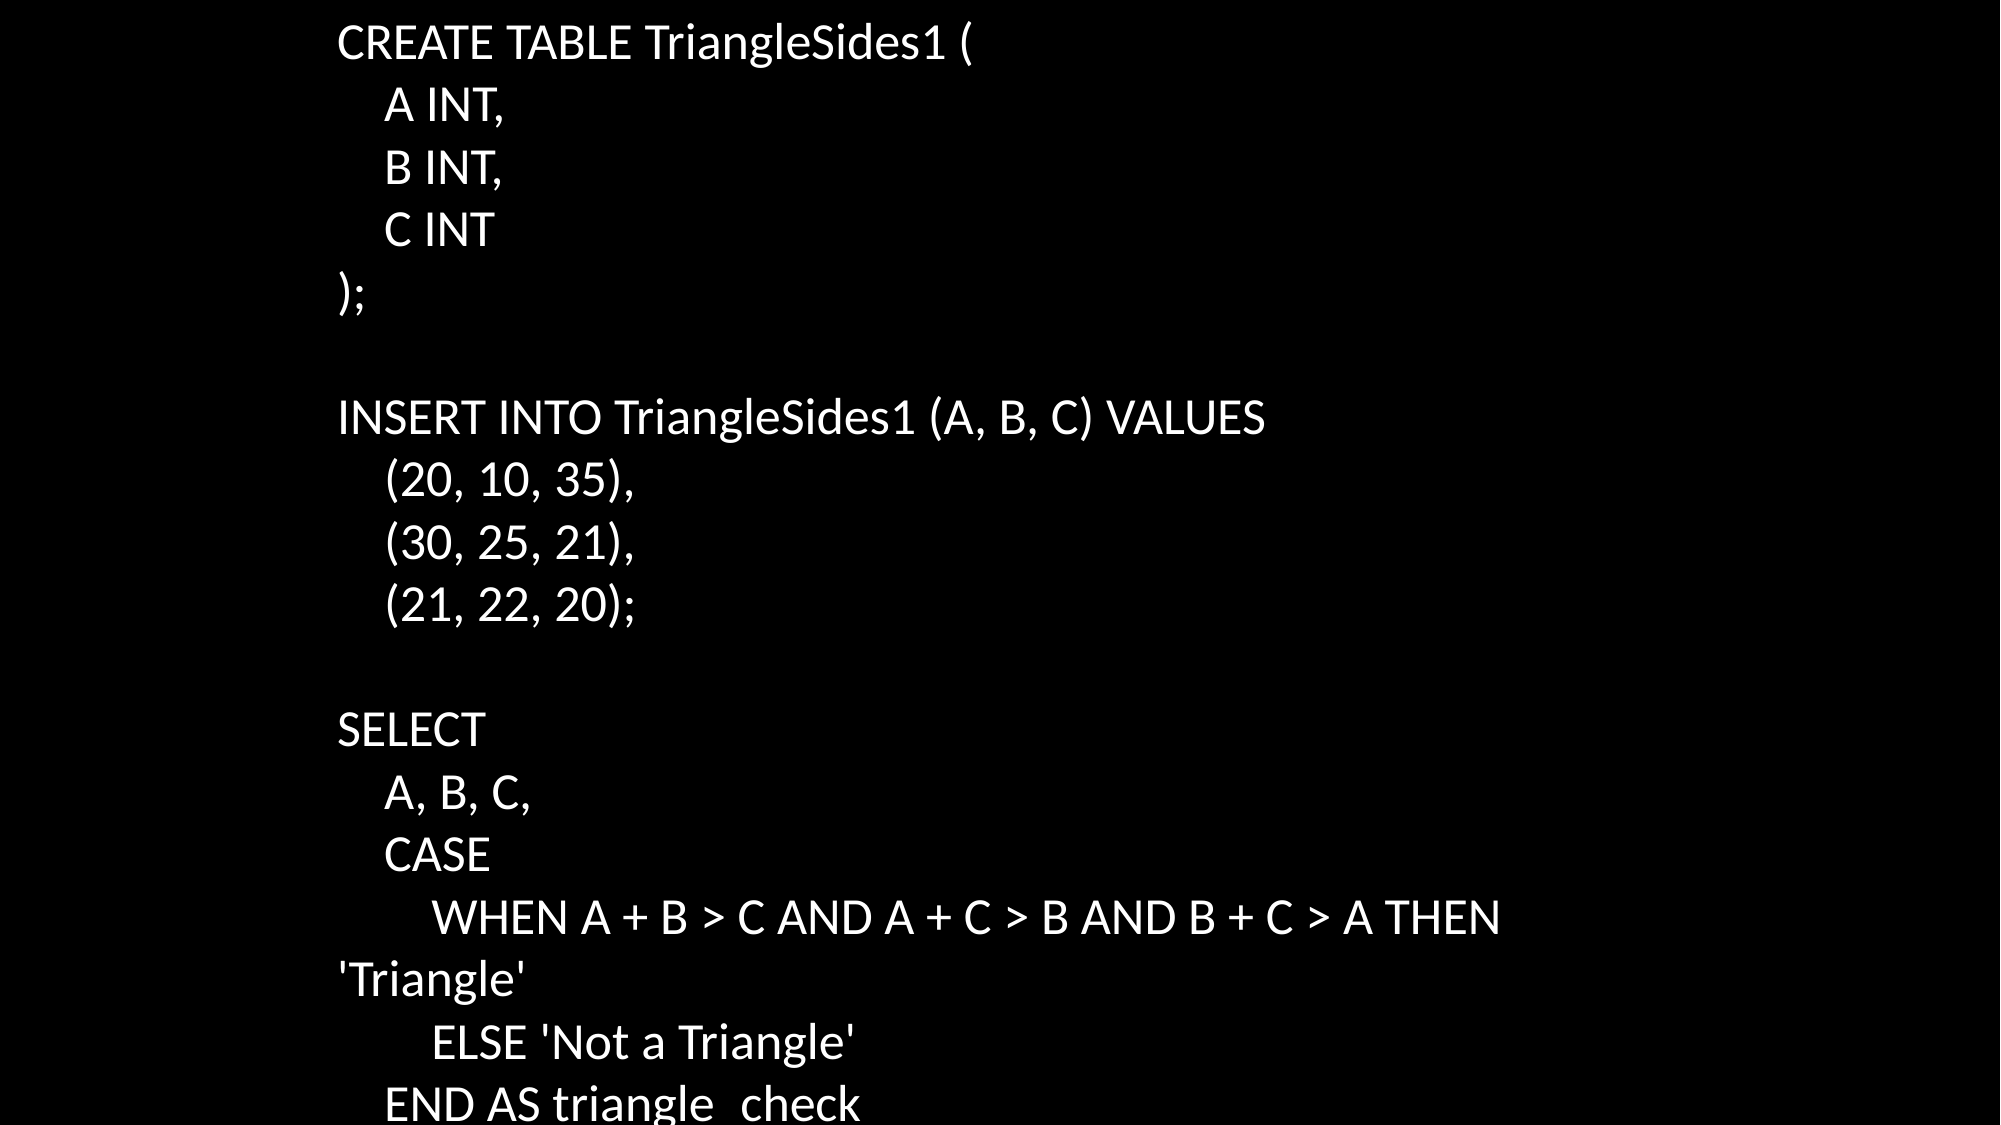

CREATE TABLE TriangleSides1 (
    A INT,
    B INT,
    C INT
);

INSERT INTO TriangleSides1 (A, B, C) VALUES
    (20, 10, 35),
    (30, 25, 21),
    (21, 22, 20);

SELECT
    A, B, C,
    CASE
        WHEN A + B > C AND A + C > B AND B + C > A THEN 'Triangle'
        ELSE 'Not a Triangle'
    END AS triangle_check
FROM
    TriangleSides1;